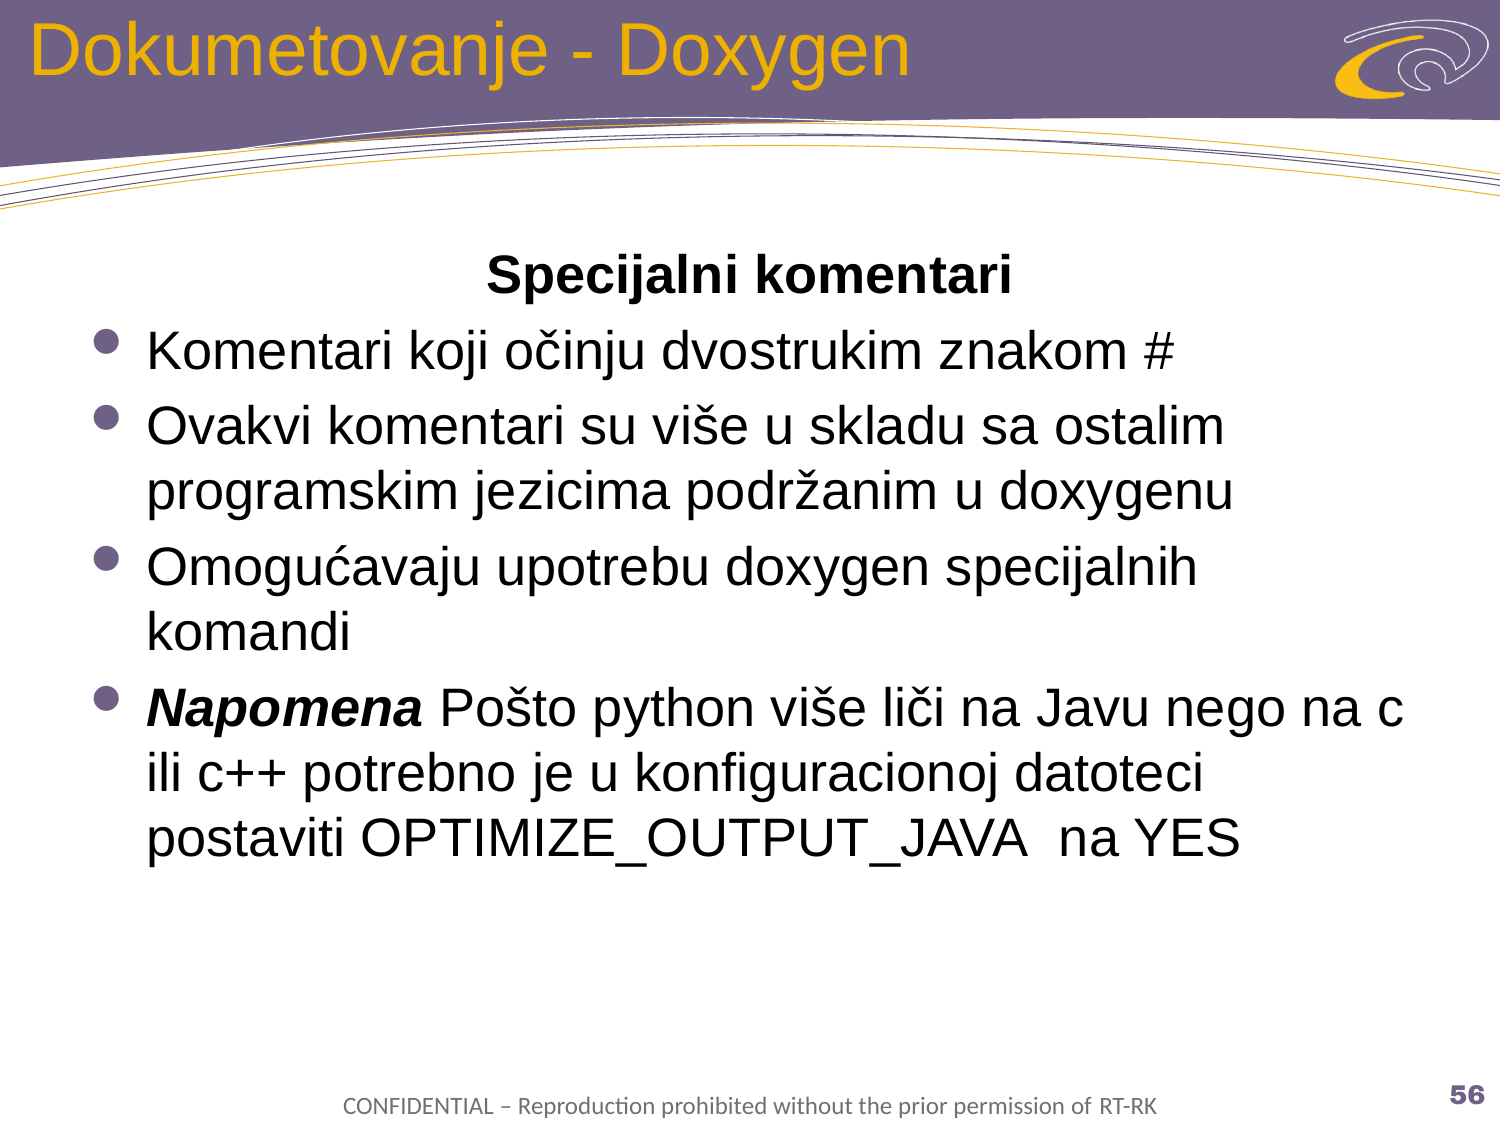

# Dokumetovanje - Doxygen
Specijalni komentari
Komentari koji očinju dvostrukim znakom #
Ovakvi komentari su više u skladu sa ostalim programskim jezicima podržanim u doxygenu
Omogućavaju upotrebu doxygen specijalnih komandi
Napomena Pošto python više liči na Javu nego na c ili c++ potrebno je u konfiguracionoj datoteci postaviti OPTIMIZE_OUTPUT_JAVA  na YES